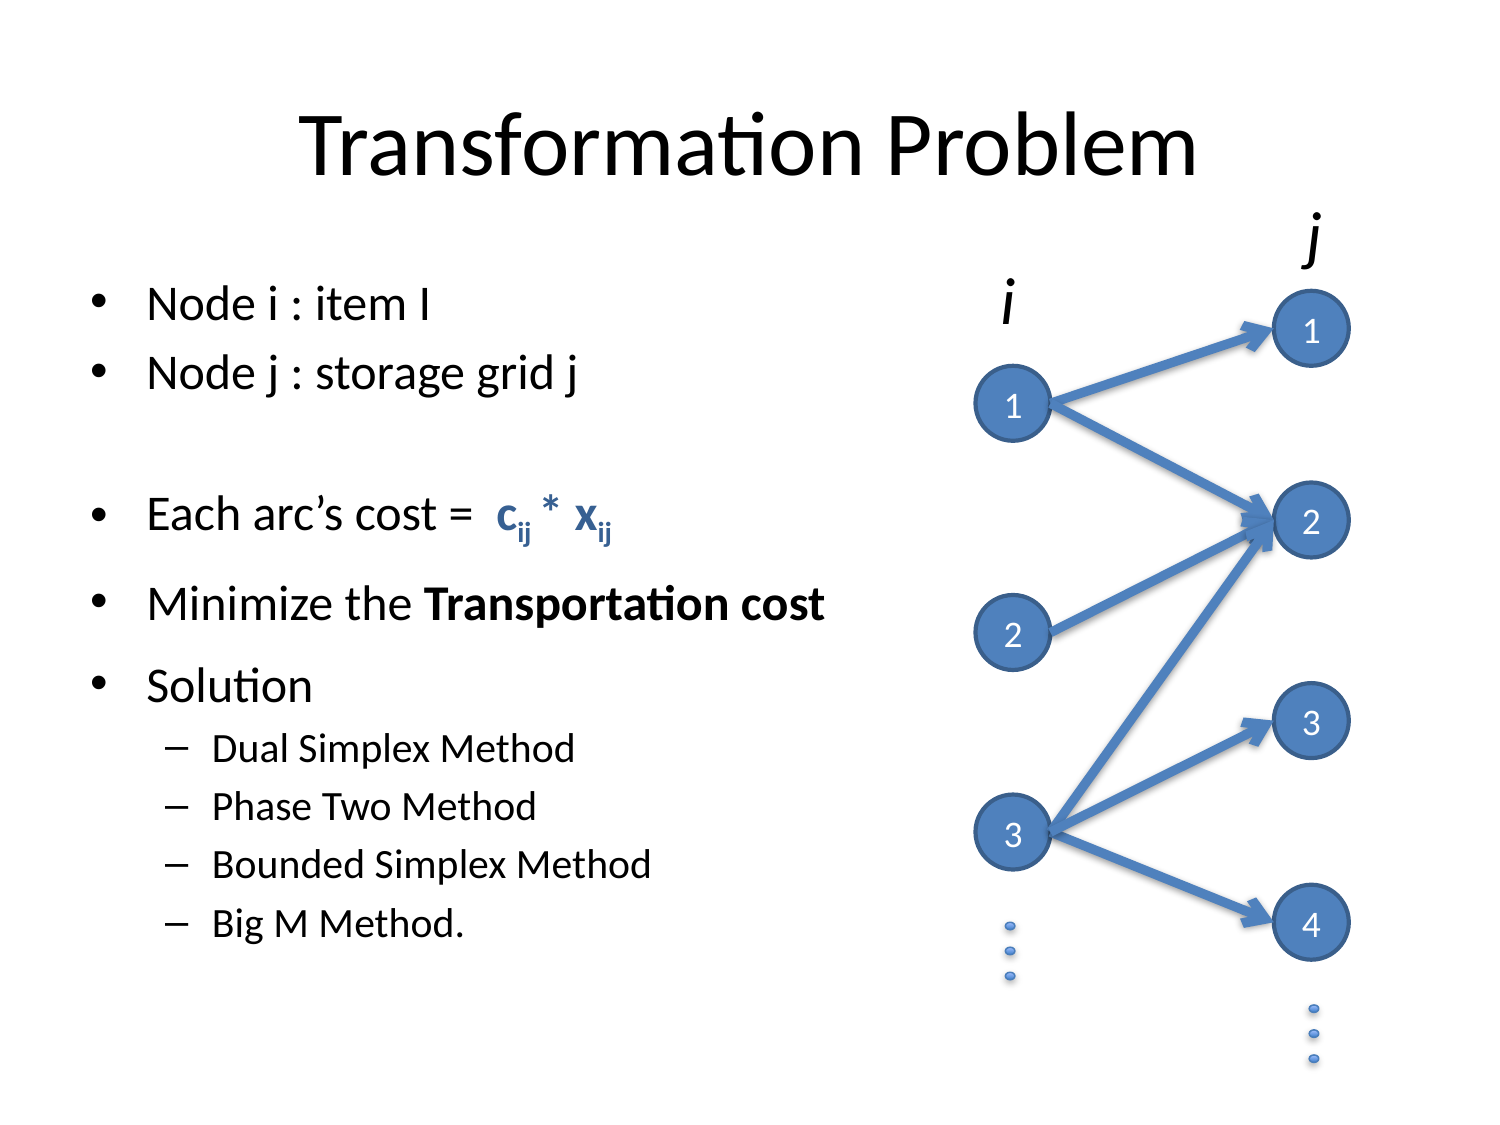

# Transformation Problem
j
i
Node i : item I
Node j : storage grid j

Each arc’s cost =  cij * xij
Minimize the Transportation cost
Solution
Dual Simplex Method
Phase Two Method
Bounded Simplex Method
Big M Method.

1
1
2
2
3
3
4